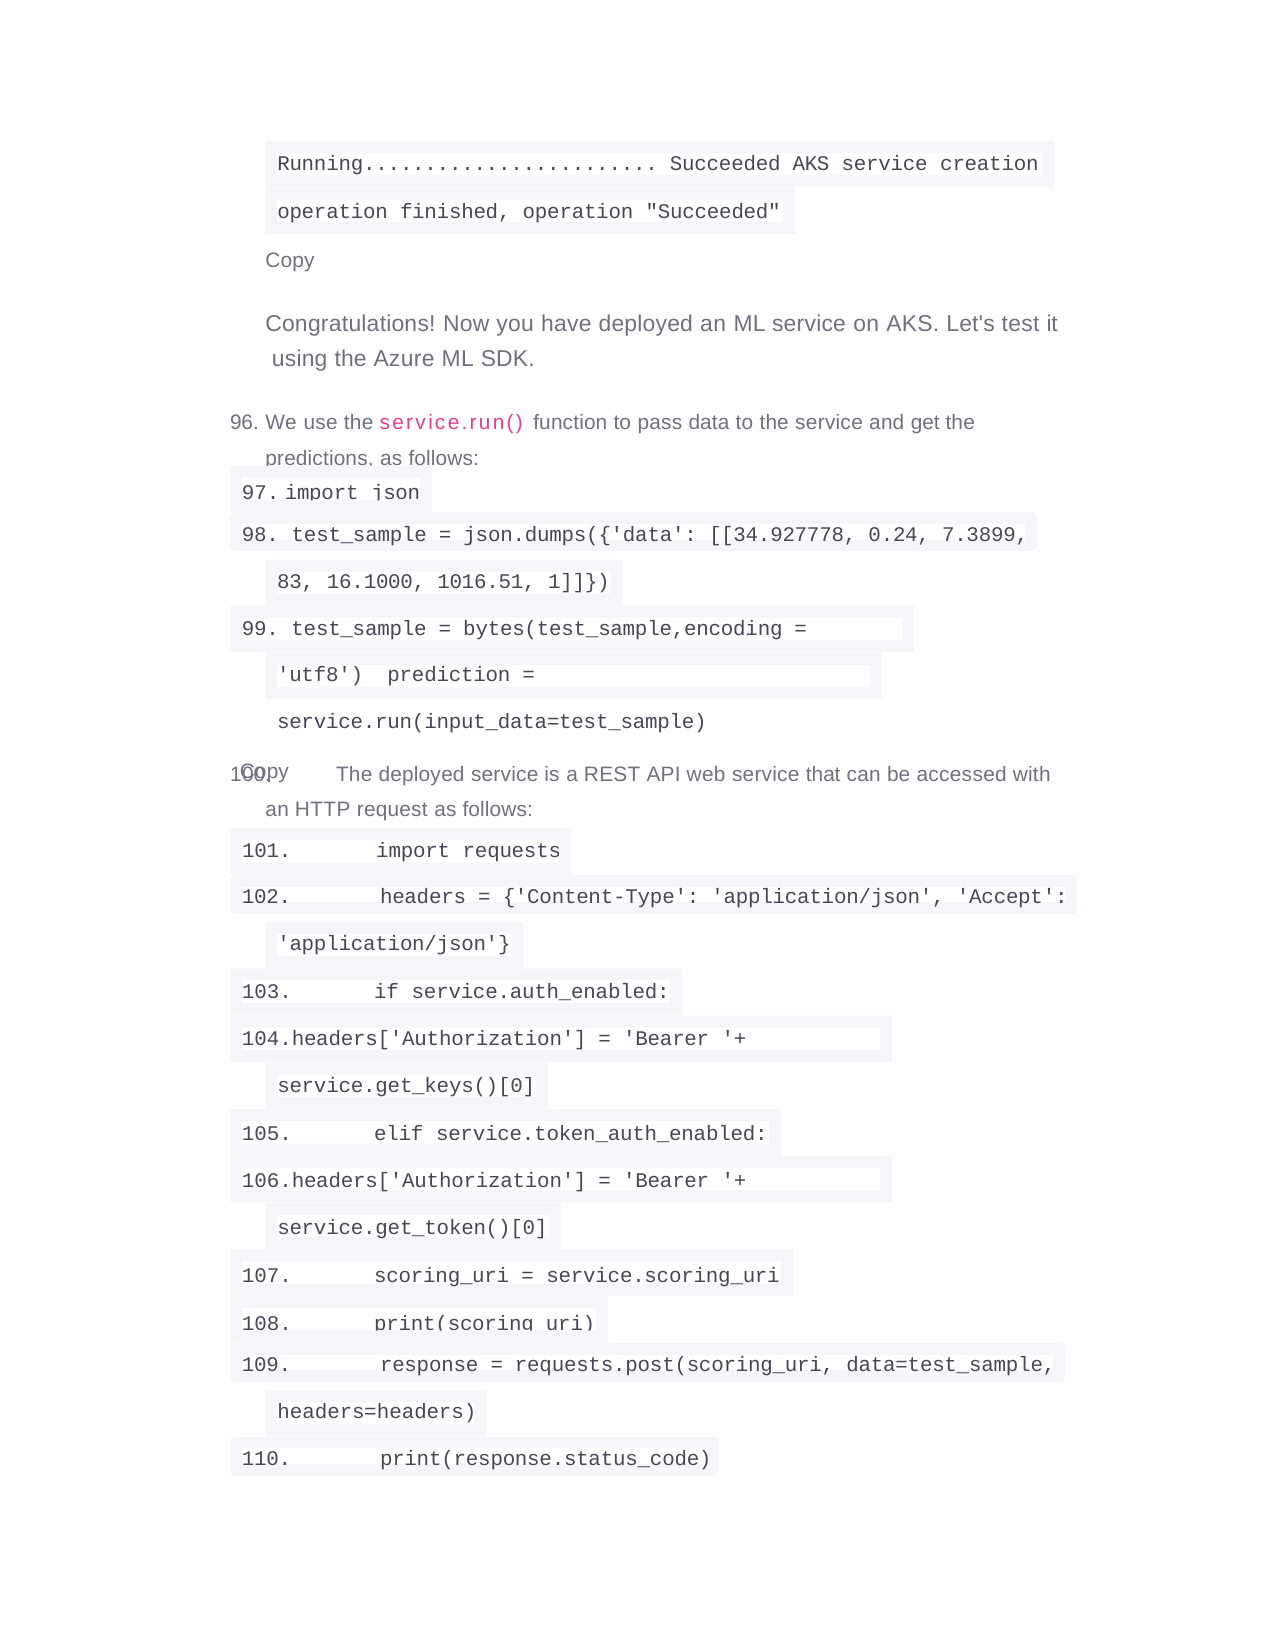

Running........................ Succeeded AKS service creation

operation finished, operation "Succeeded"

Copy

Congratulations! Now you have deployed an ML service on AKS. Let's test it  using the Azure ML SDK.

We use the service.run() function to pass data to the service and get the  predictions, as follows:
import json

98. test_sample = json.dumps({'data': [[34.927778, 0.24, 7.3899,

83, 16.1000, 1016.51, 1]]})
99. test_sample = bytes(test_sample,encoding = 'utf8')  prediction = service.run(input_data=test_sample)

Copy
100.
The deployed service is a REST API web service that can be accessed with
an HTTP request as follows:
101.	import requests

102.	headers = {'Content-Type': 'application/json', 'Accept':

'application/json'}

if service.auth_enabled:
headers['Authorization'] = 'Bearer '+  service.get_keys()[0]

elif service.token_auth_enabled:
headers['Authorization'] = 'Bearer '+  service.get_token()[0]

scoring_uri = service.scoring_uri

print(scoring_uri)

109.	response = requests.post(scoring_uri, data=test_sample,

headers=headers)
110.	print(response.status_code)